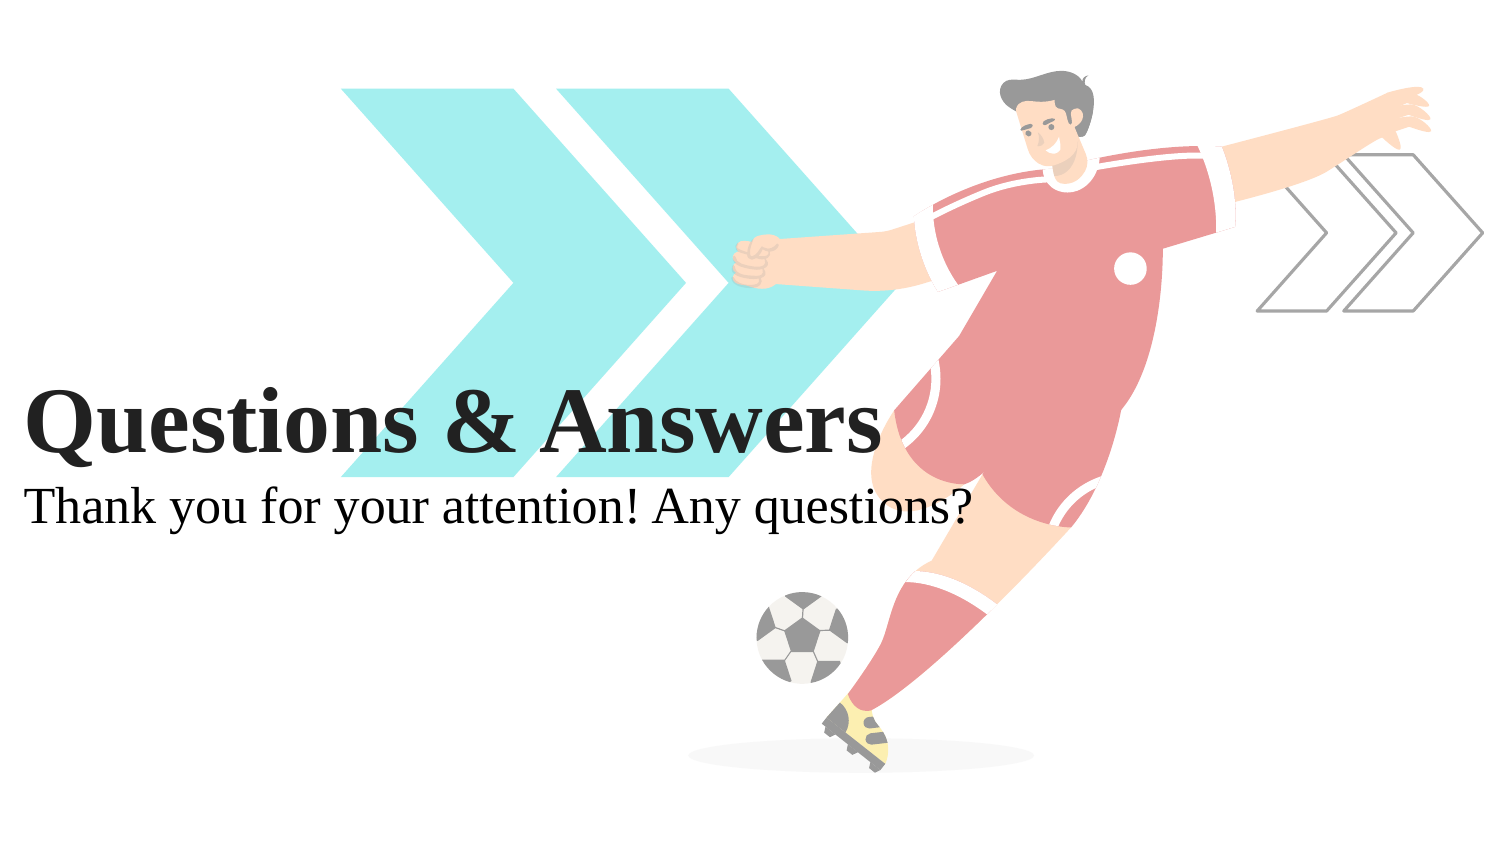

Questions & Answers
Thank you for your attention! Any questions?